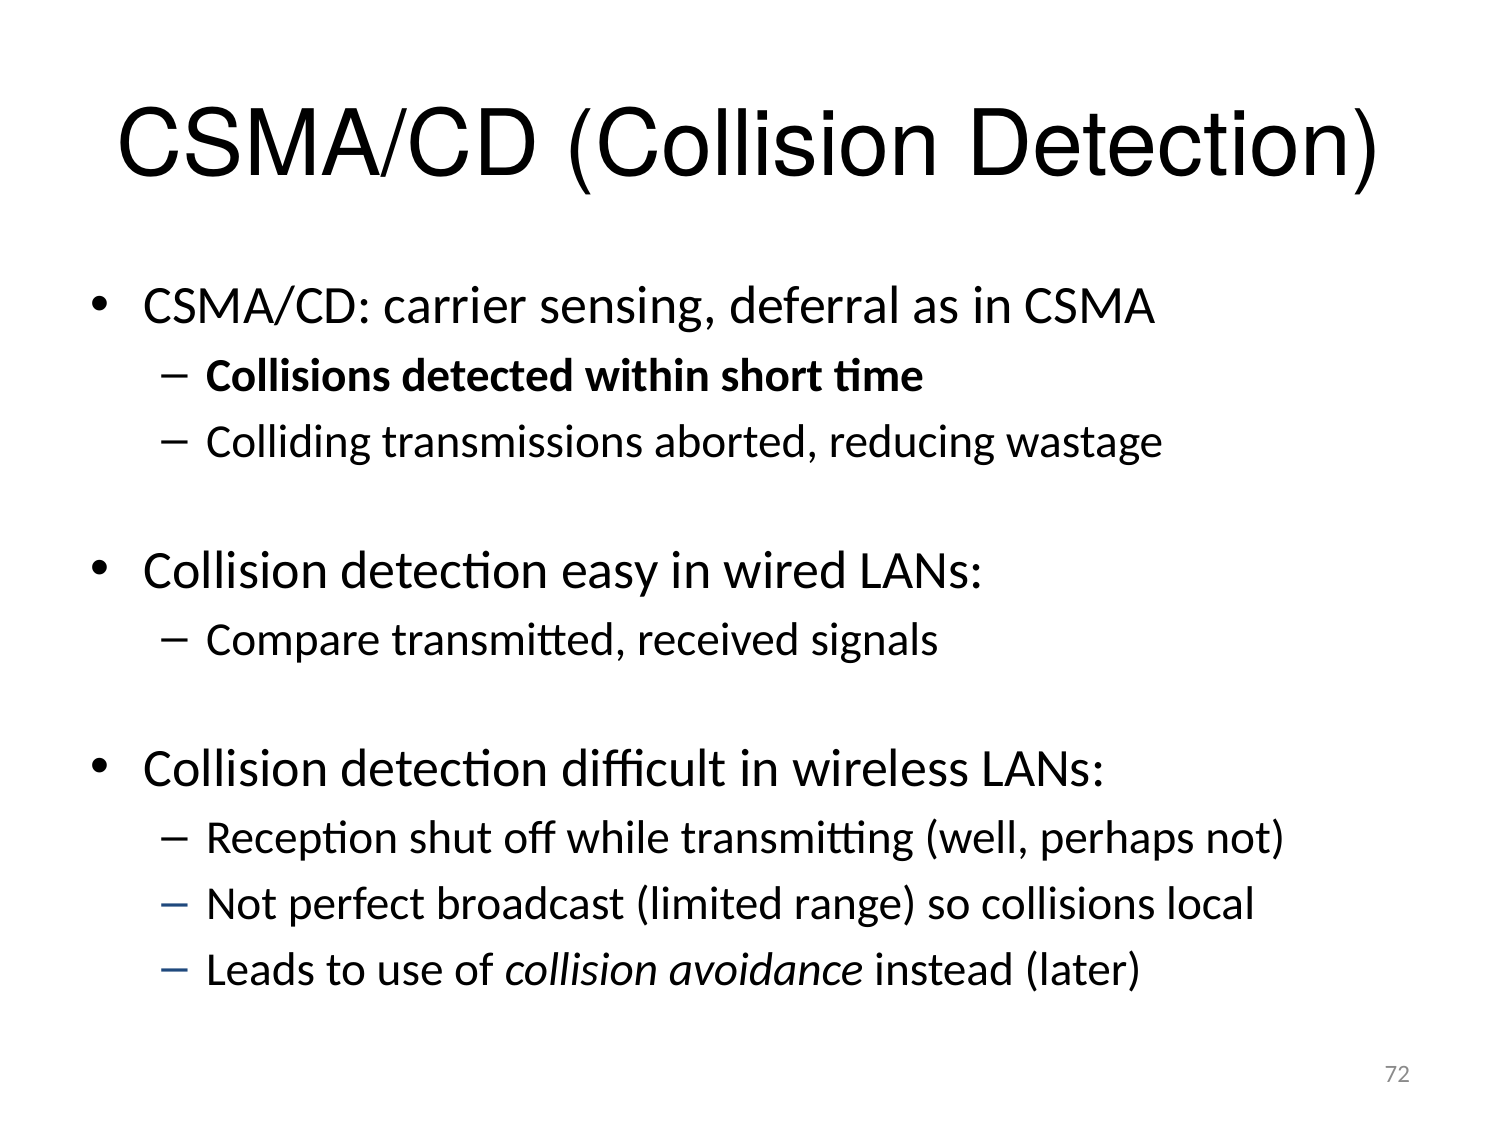

# CSMA/CD (Collision Detection)
CSMA/CD: carrier sensing, deferral as in CSMA
Collisions detected within short time
Colliding transmissions aborted, reducing wastage
Collision detection easy in wired LANs:
Compare transmitted, received signals
Collision detection difficult in wireless LANs:
Reception shut off while transmitting (well, perhaps not)
Not perfect broadcast (limited range) so collisions local
Leads to use of collision avoidance instead (later)
72